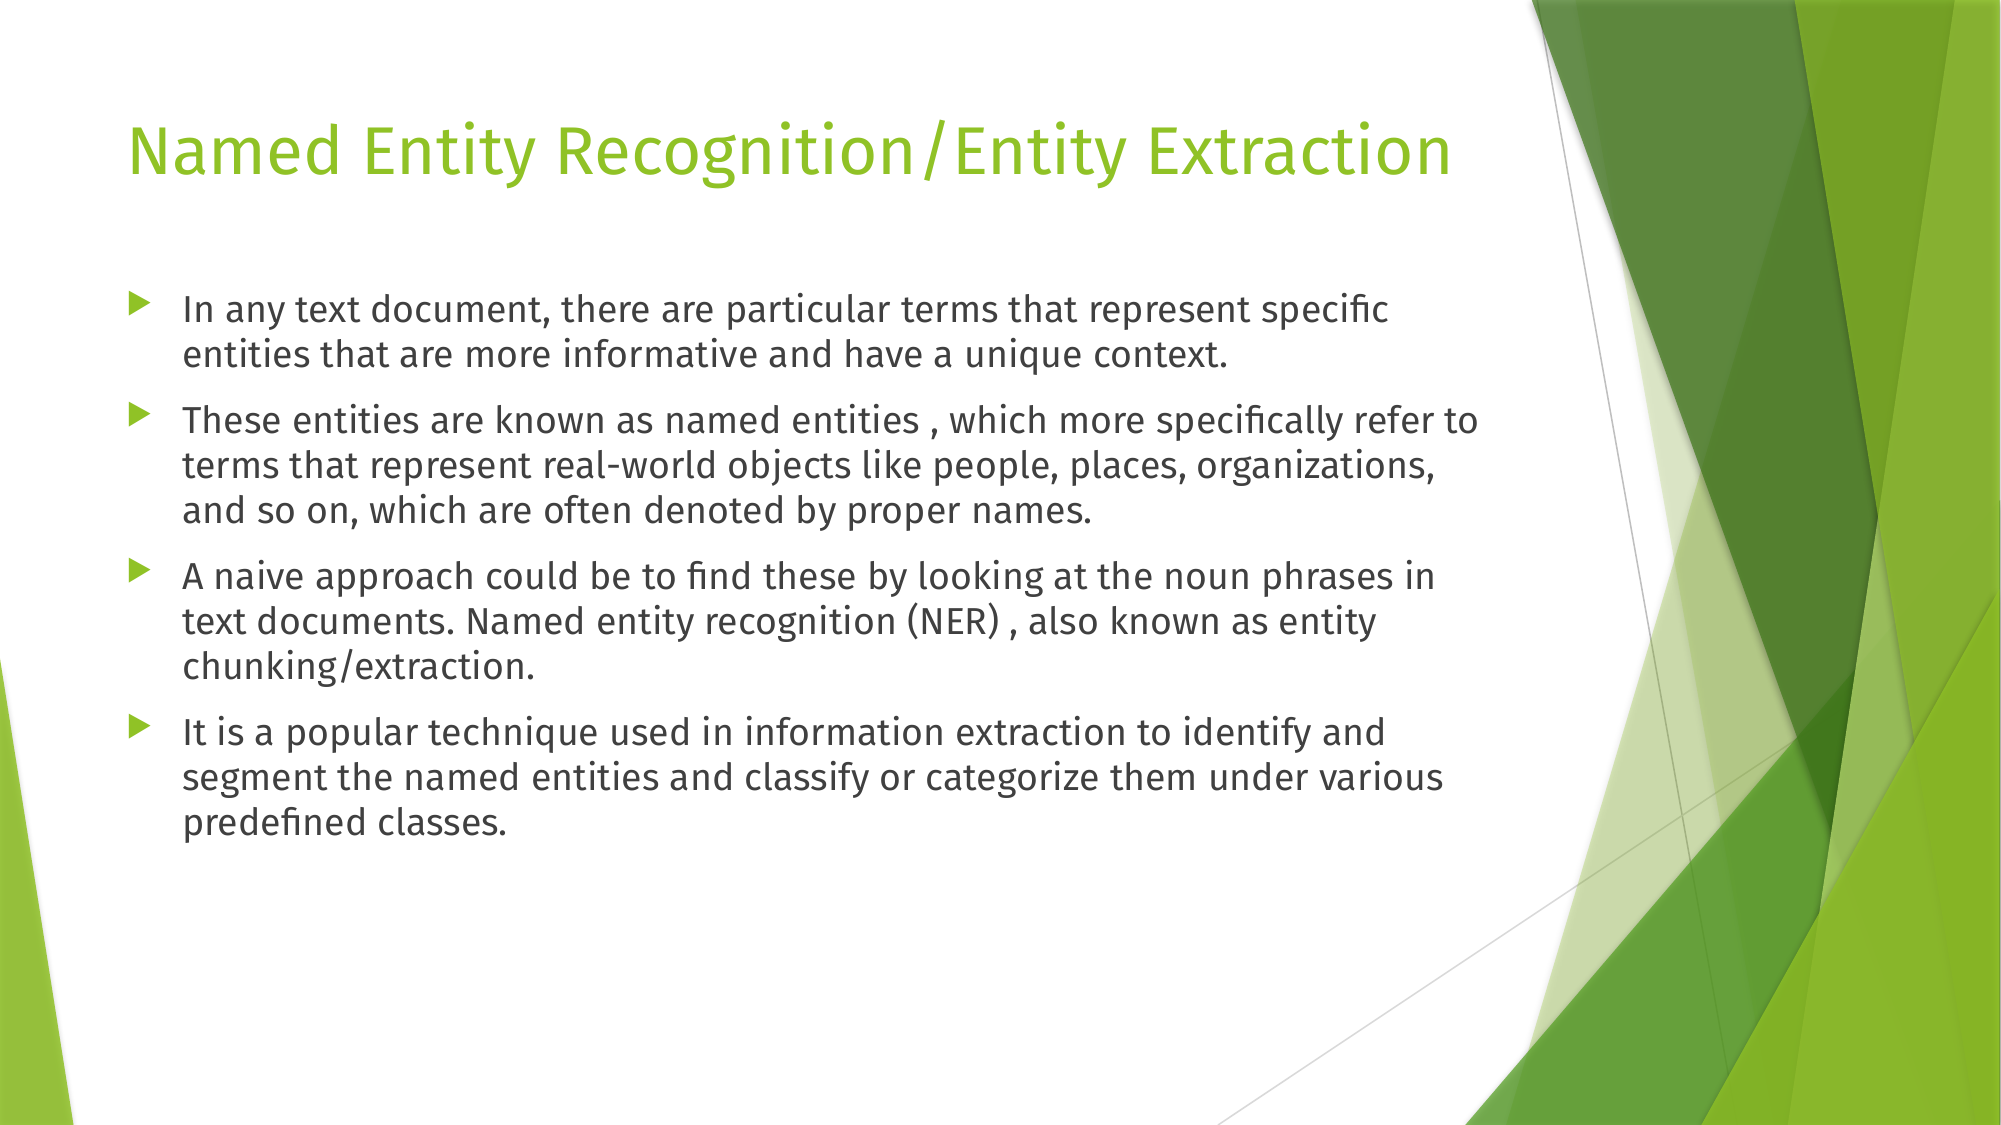

# Named Entity Recognition/Entity Extraction
In any text document, there are particular terms that represent specific entities that are more informative and have a unique context.
These entities are known as named entities , which more specifically refer to terms that represent real-world objects like people, places, organizations, and so on, which are often denoted by proper names.
A naive approach could be to find these by looking at the noun phrases in text documents. Named entity recognition (NER) , also known as entity chunking/extraction.
It is a popular technique used in information extraction to identify and segment the named entities and classify or categorize them under various predefined classes.